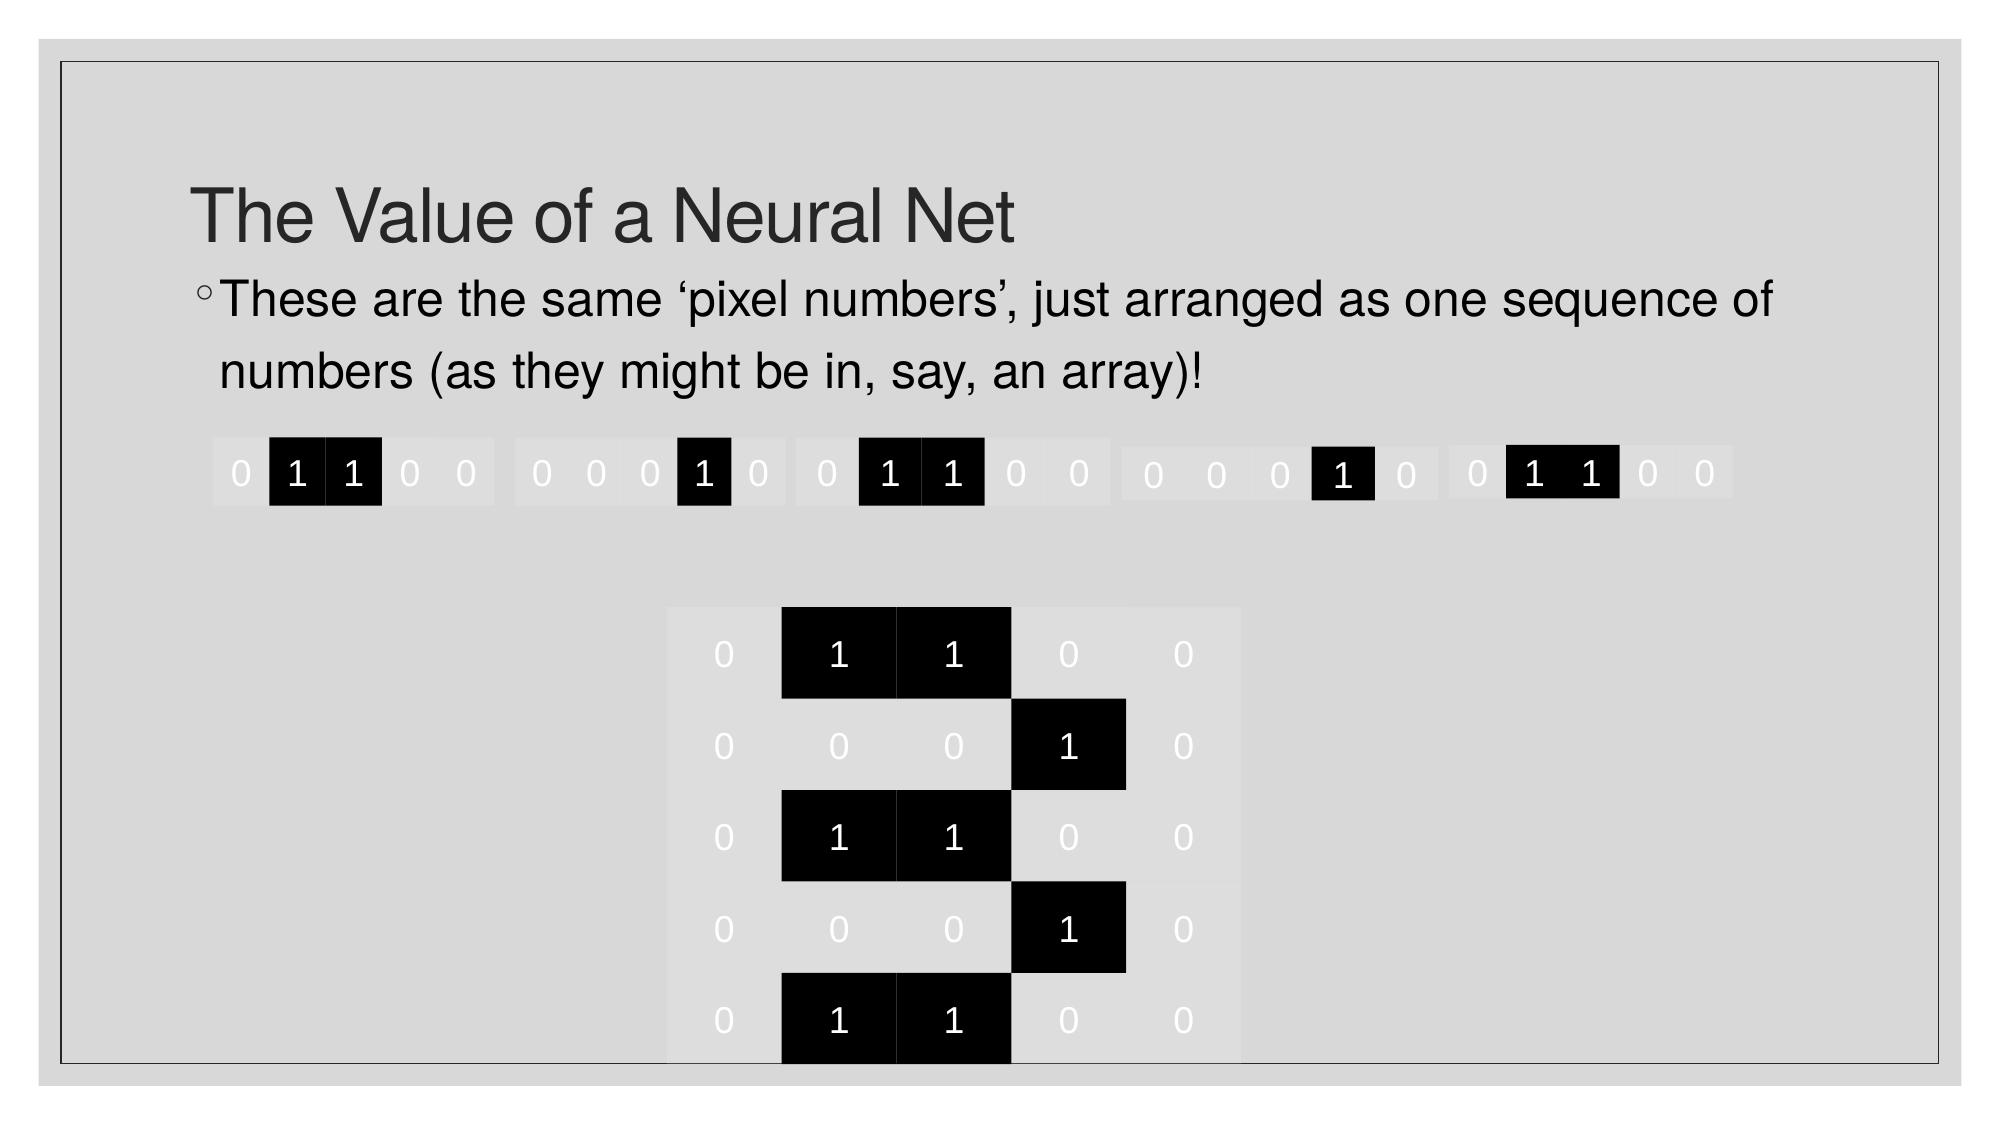

# The Value of a Neural Net
These are the same ‘pixel numbers’, just arranged as one sequence of numbers (as they might be in, say, an array)!
0
1
1
0
0
0
0
0
1
0
0
1
1
0
0
0
1
1
0
0
0
0
0
1
0
0
1
1
0
0
0
0
0
1
0
0
1
1
0
0
0
0
0
1
0
0
1
1
0
0